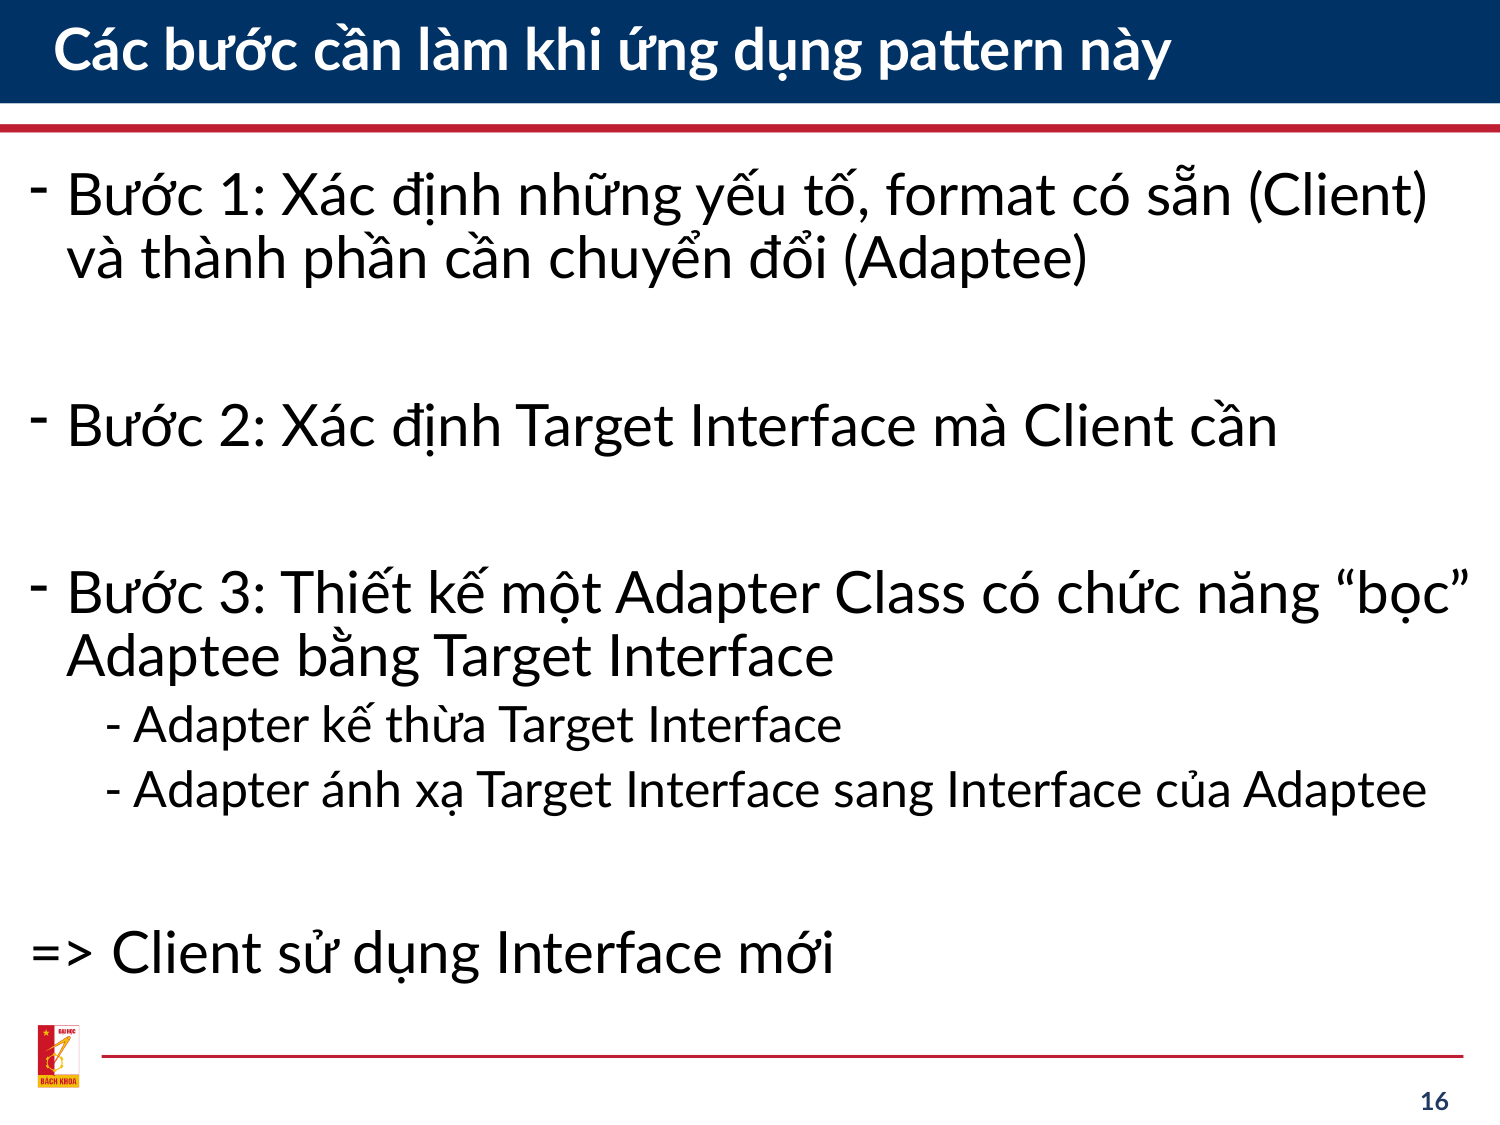

# Các bước cần làm khi ứng dụng pattern này
Bước 1: Xác định những yếu tố, format có sẵn (Client) và thành phần cần chuyển đổi (Adaptee)

Bước 2: Xác định Target Interface mà Client cần

Bước 3: Thiết kế một Adapter Class có chức năng “bọc” Adaptee bằng Target Interface
- Adapter kế thừa Target Interface
- Adapter ánh xạ Target Interface sang Interface của Adaptee

=> Client sử dụng Interface mới

16